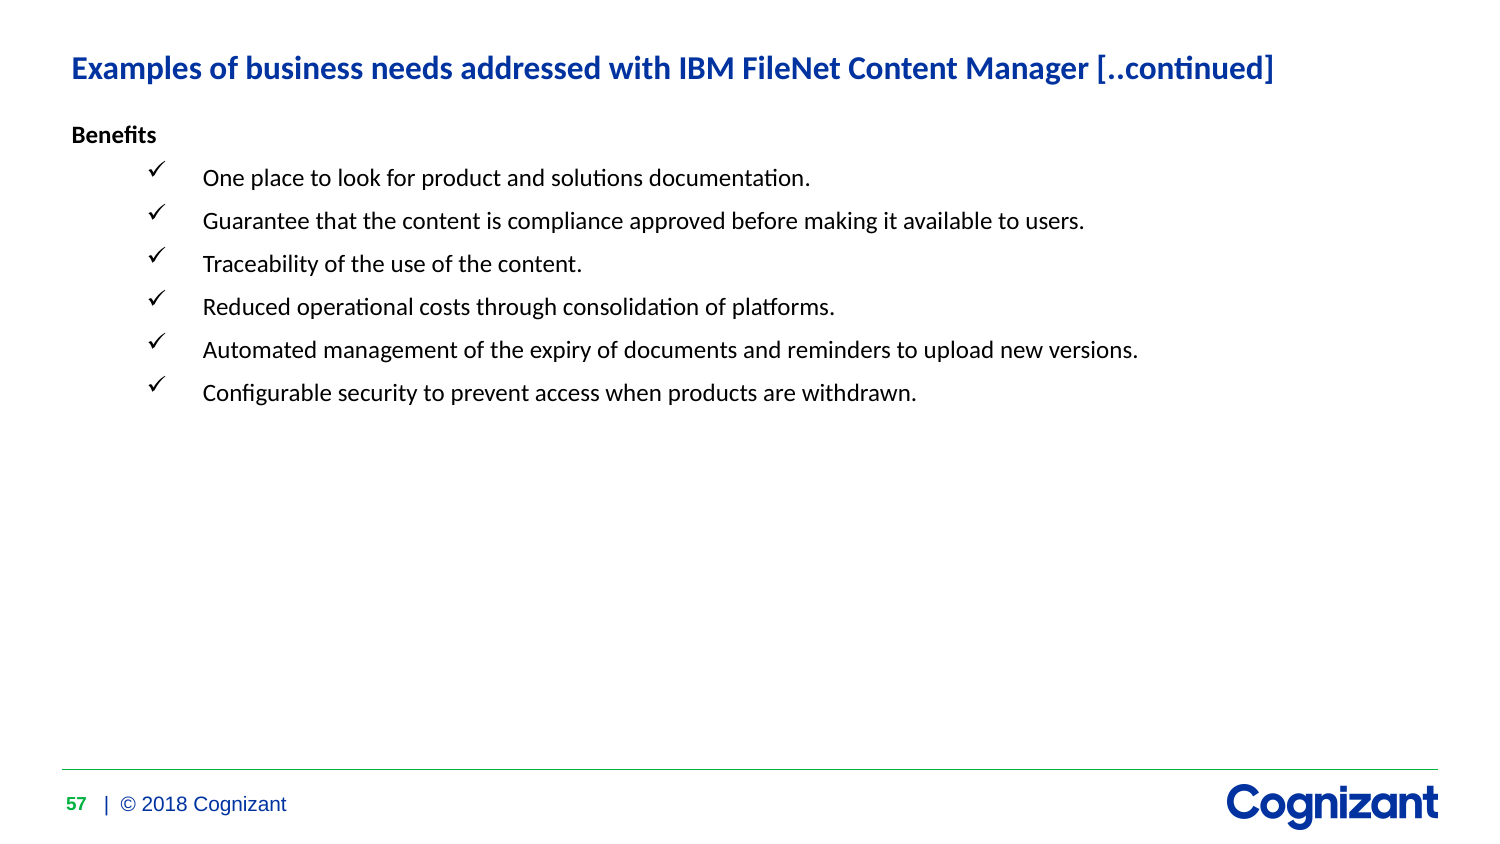

Examples of business needs addressed with IBM FileNet Content Manager [..continued]

Benefits
One place to look for product and solutions documentation.
Guarantee that the content is compliance approved before making it available to users.
Traceability of the use of the content.
Reduced operational costs through consolidation of platforms.
Automated management of the expiry of documents and reminders to upload new versions.
Configurable security to prevent access when products are withdrawn.

57